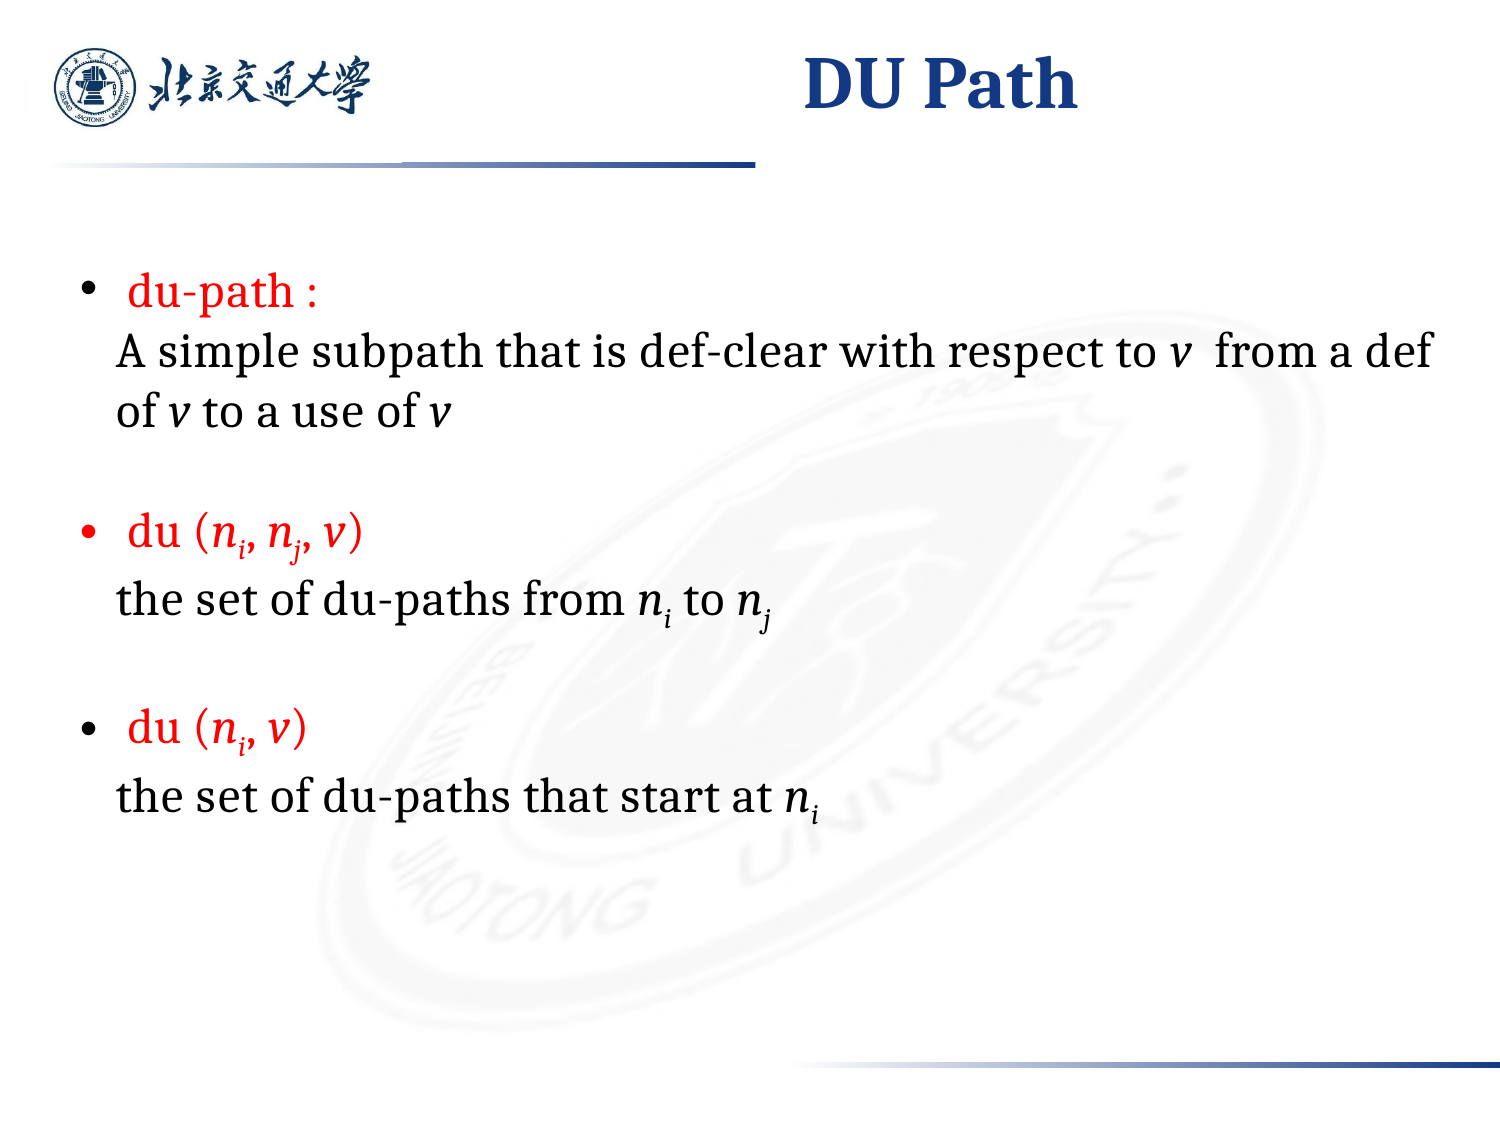

# DU Path
 du-path :
A simple subpath that is def-clear with respect to v  from a def of v to a use of v

 du (ni, nj, v)
the set of du-paths from ni to nj

 du (ni, v)
the set of du-paths that start at ni